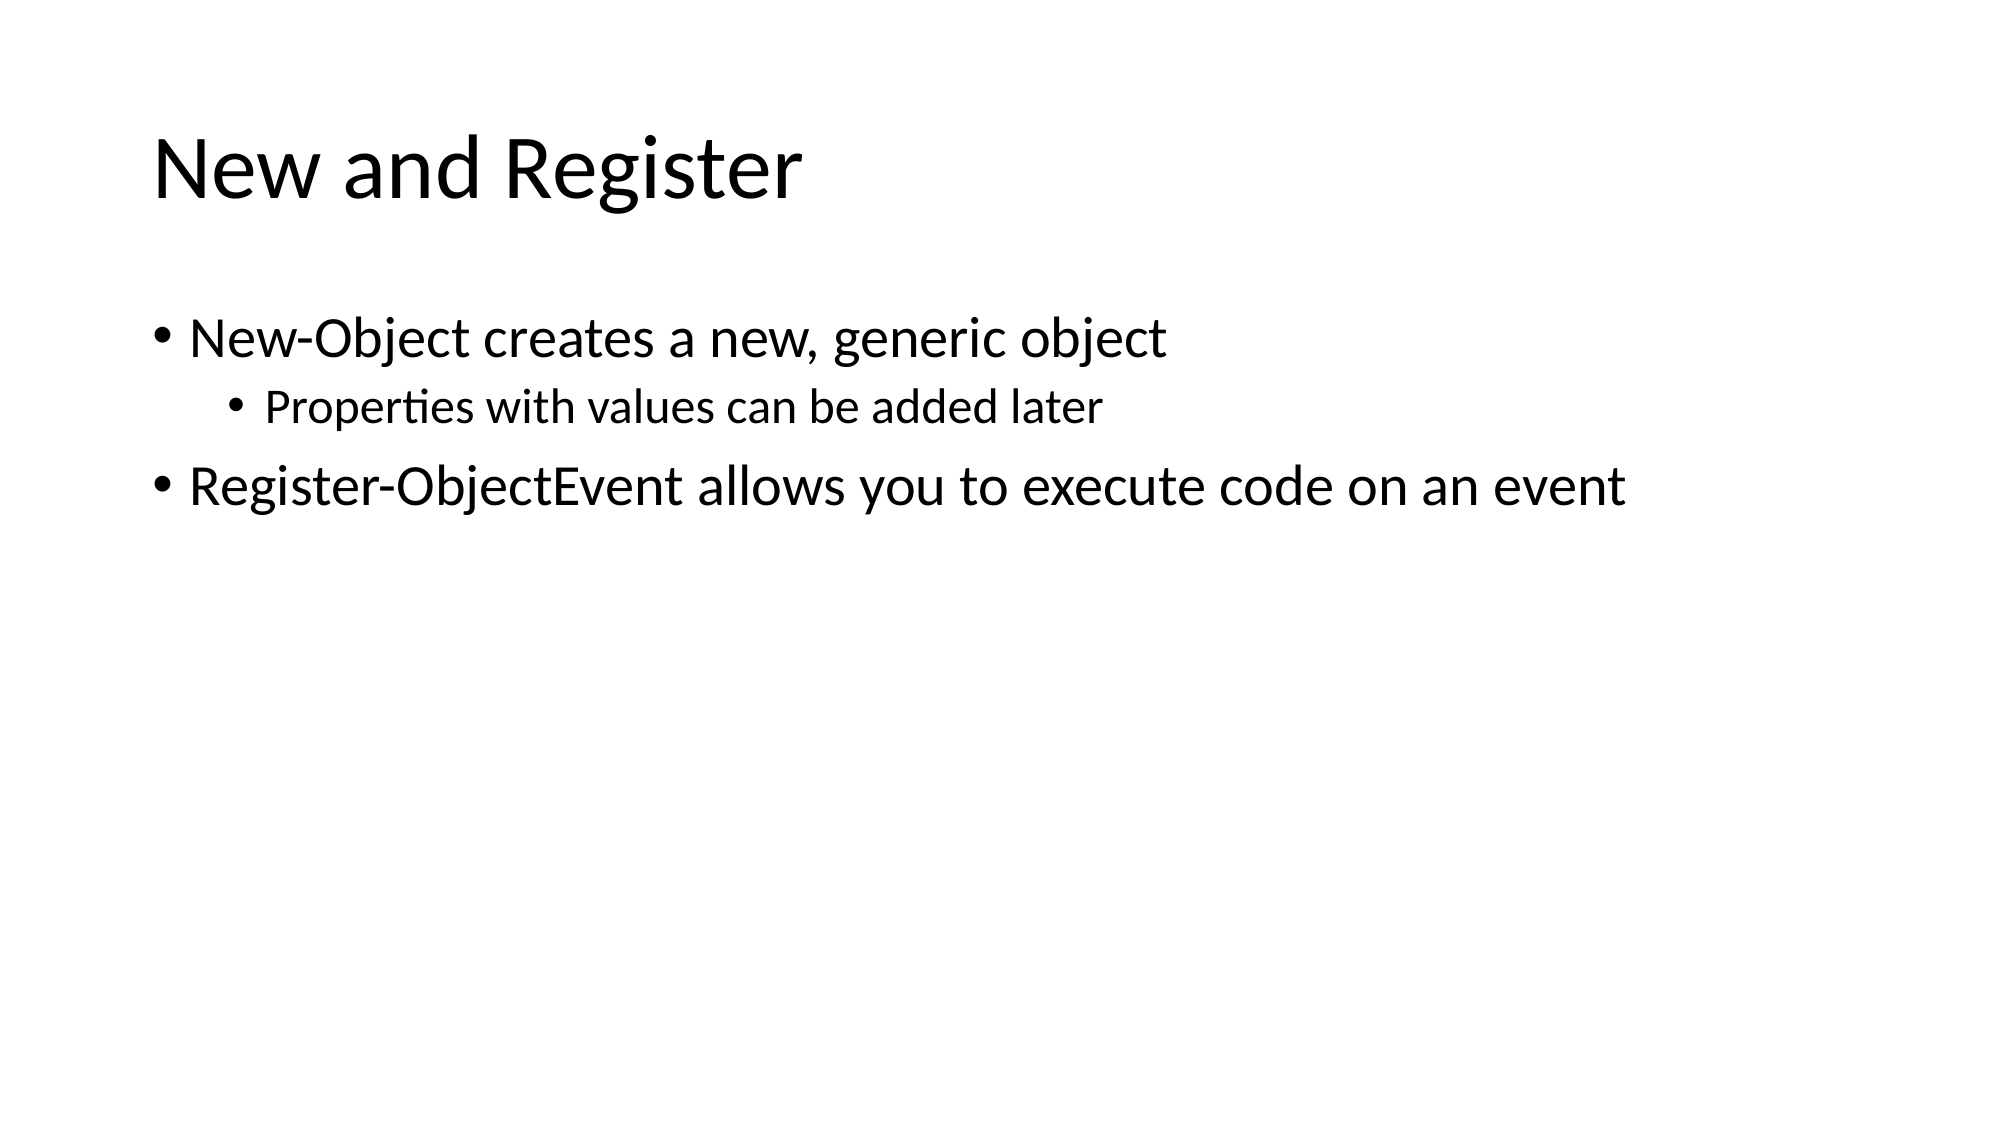

# New and Register
New-Object creates a new, generic object
Properties with values can be added later
Register-ObjectEvent allows you to execute code on an event